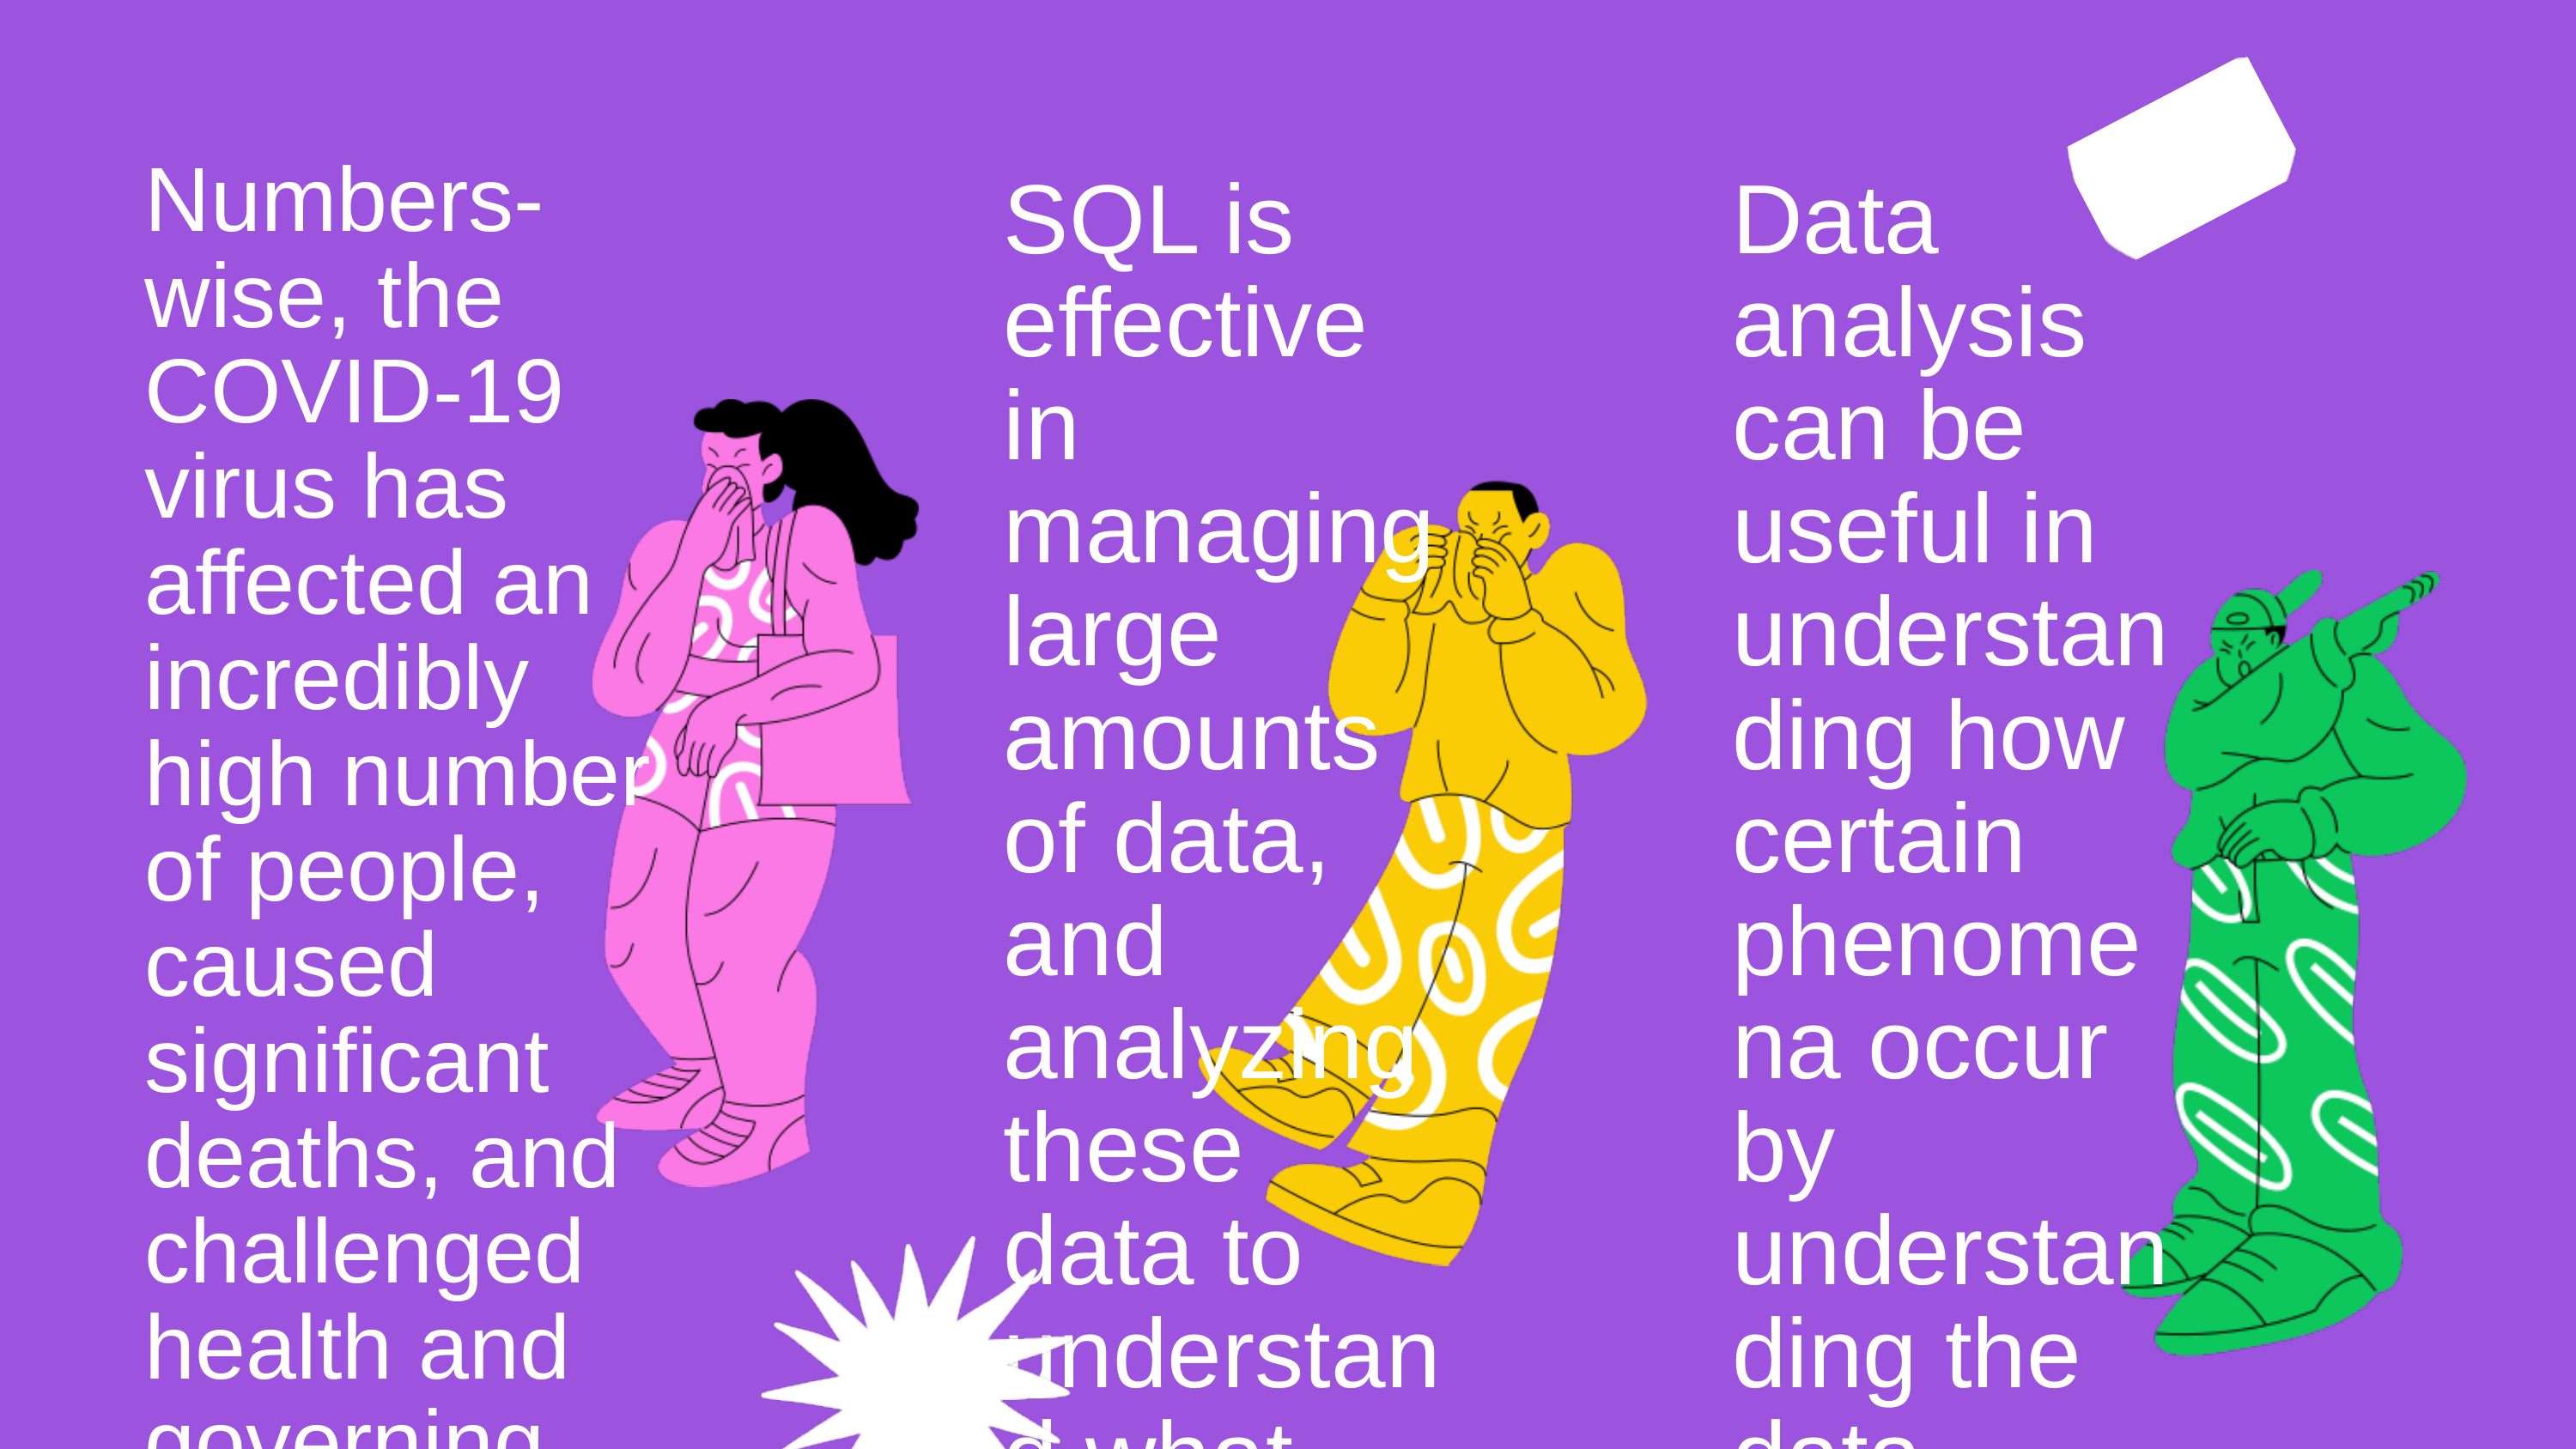

Numbers-wise, the COVID-19 virus has affected an incredibly high number of people, caused significant deaths, and challenged health and governing systems throughout the world.
SQL is effective in managing large amounts of data, and analyzing these data to understand what they mean and imply.
Data analysis can be useful in understanding how certain phenomena occur by understanding the data related to such phenomena.